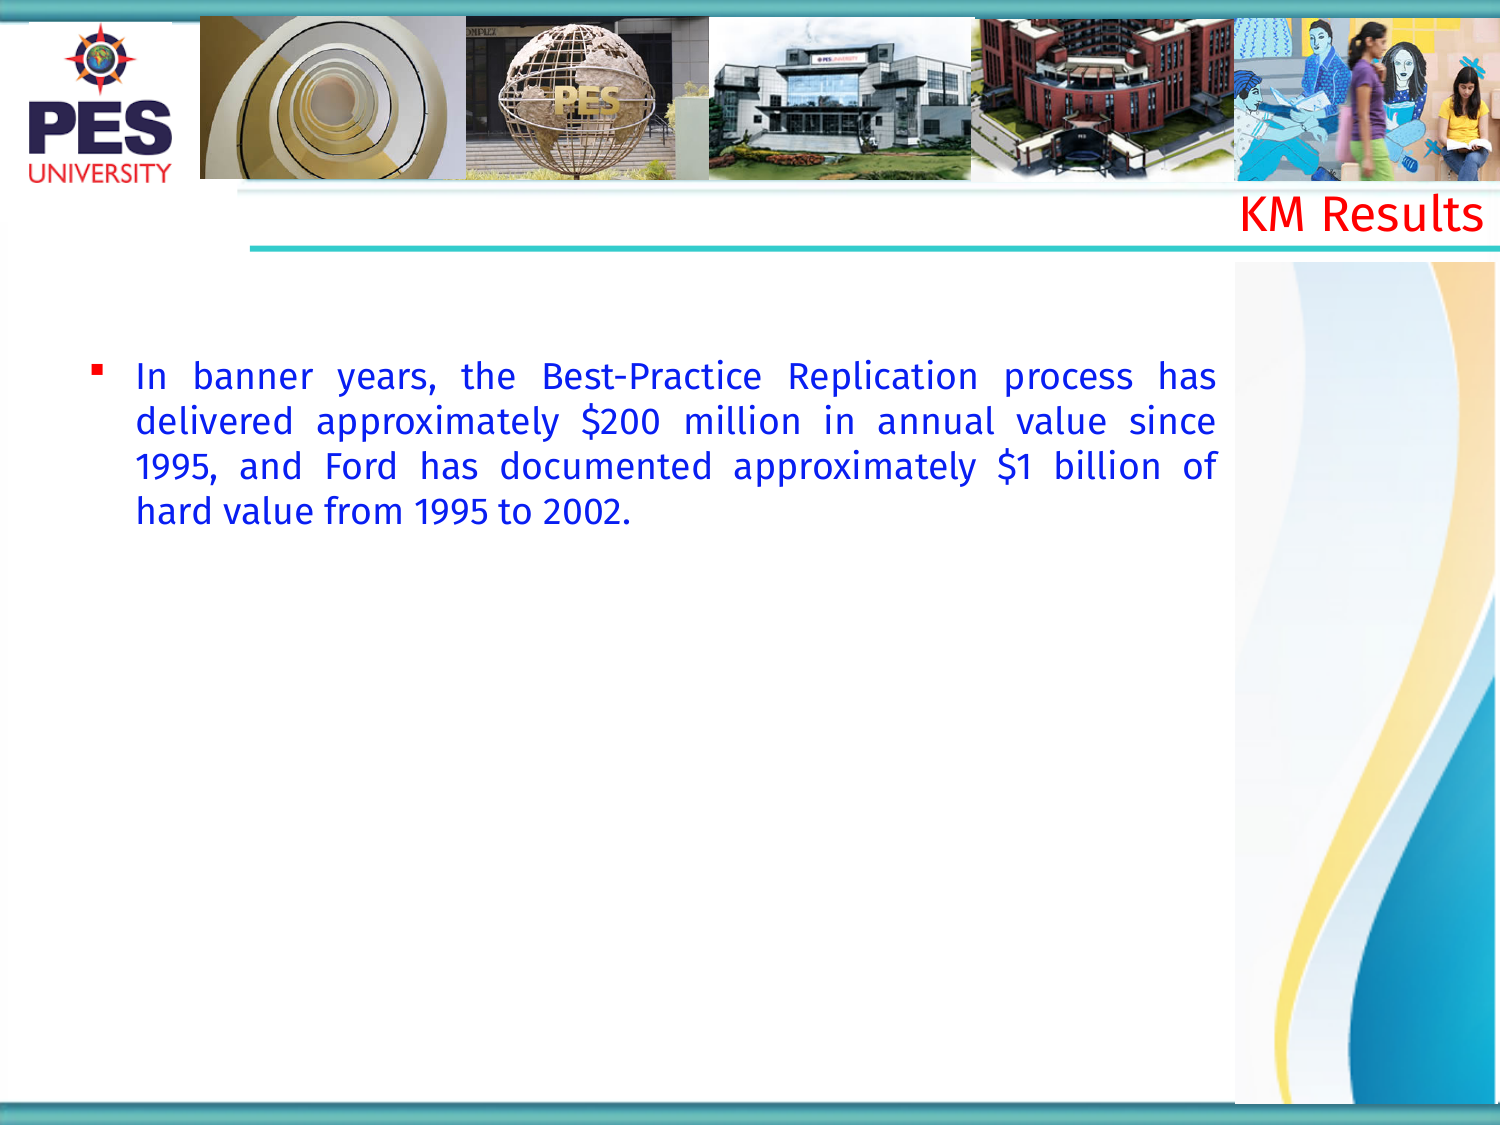

KM Results

In banner years, the Best-Practice Replication process has delivered approximately $200 million in annual value since 1995, and Ford has documented approximately $1 billion of hard value from 1995 to 2002.